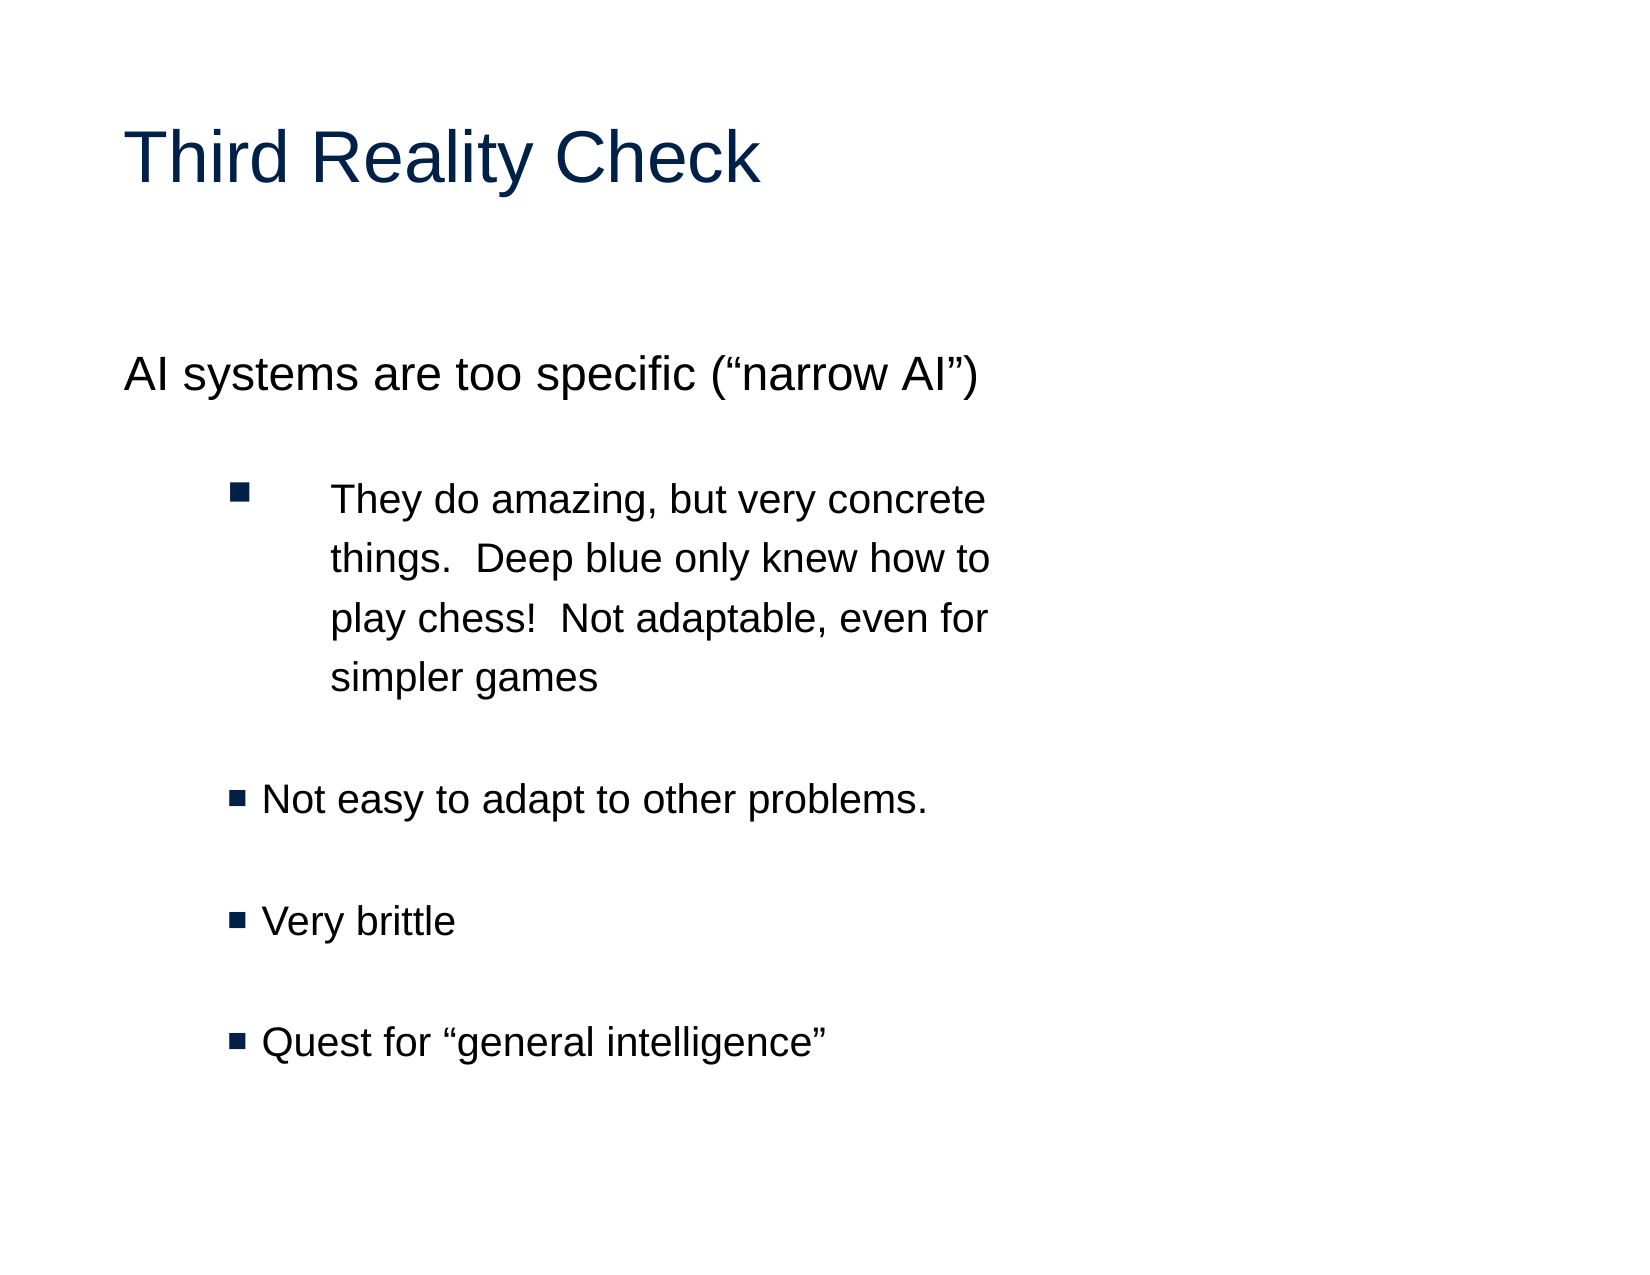

# Third Reality Check
AI systems are too specific (“narrow AI”)

They do amazing, but very concrete things.  Deep blue only knew how to play chess!  Not adaptable, even for simpler games

Not easy to adapt to other problems.

Very brittle

Quest for “general intelligence”